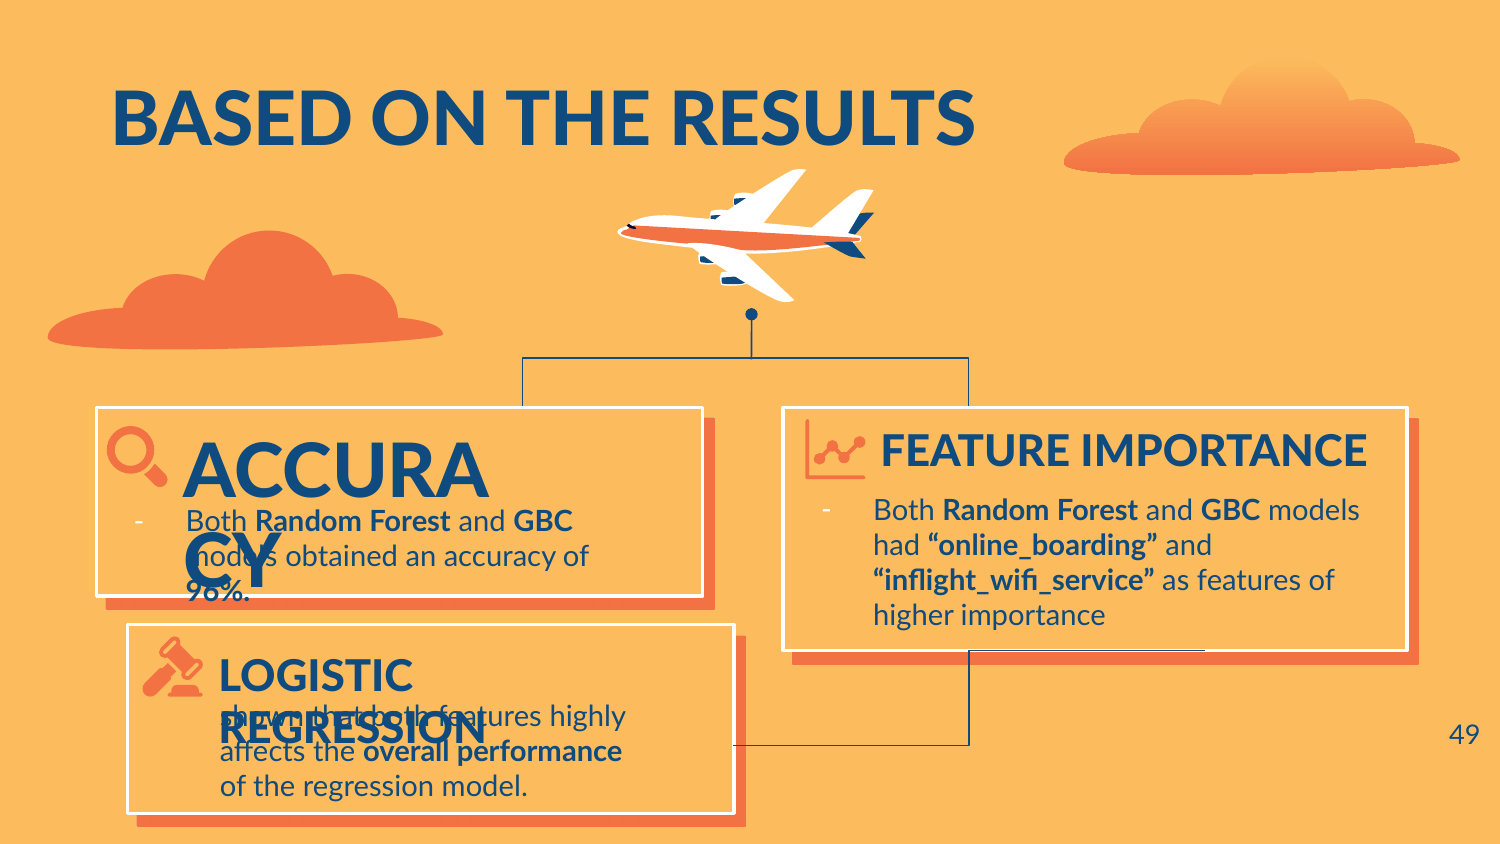

# BASED ON THE RESULTS

ACCURACY
FEATURE IMPORTANCE

Neptune
Neptune is the farthest planet from the Sun
Mars
Despite being red, Mars is a cold place, not hot
Both Random Forest and GBC models had “online_boarding” and “inflight_wifi_service” as features of higher importance
Both Random Forest and GBC models obtained an accuracy of 96%.

LOGISTIC REGRESSION

Jupiter
Jupiter is the biggest planet in the Solar System
shown that both features highly affects the overall performance of the regression model.
49